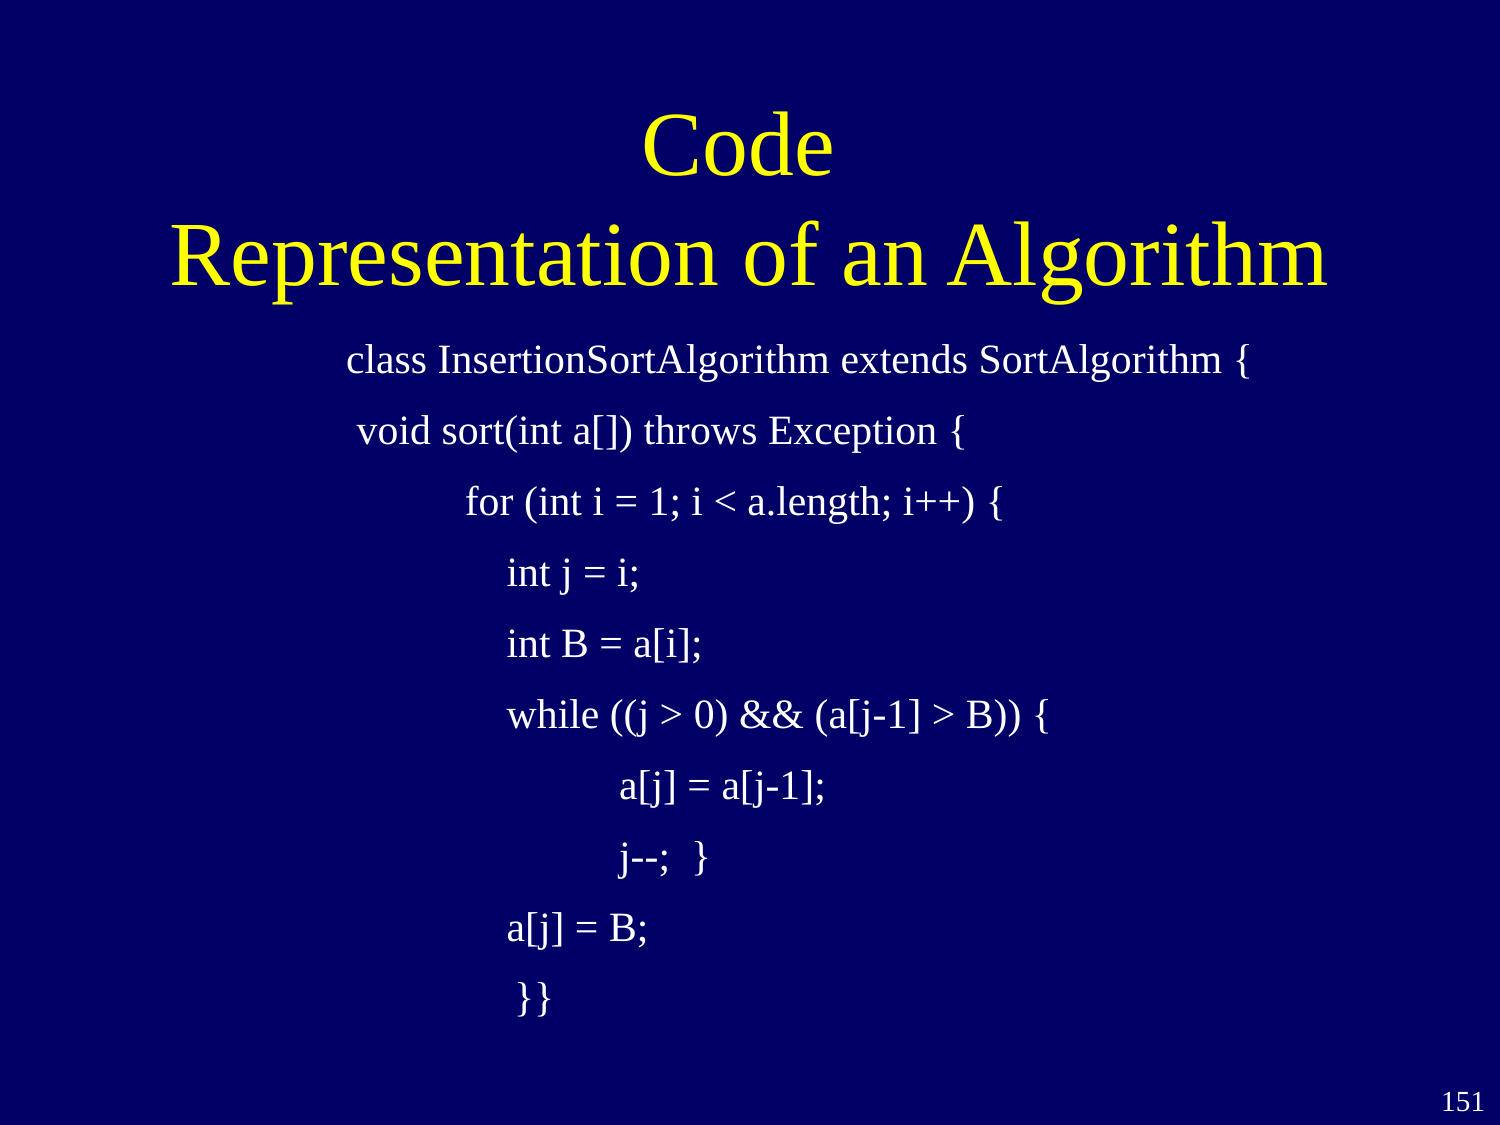

# Code Representation of an Algorithm
   class InsertionSortAlgorithm extends SortAlgorithm {
    void sort(int a[]) throws Exception {
	for (int i = 1; i < a.length; i++) {
	    int j = i;
	    int B = a[i];
	    while ((j > 0) && (a[j-1] > B)) {
                             a[j] = a[j-1];
                             j--;  }
	    a[j] = B;
                   }}